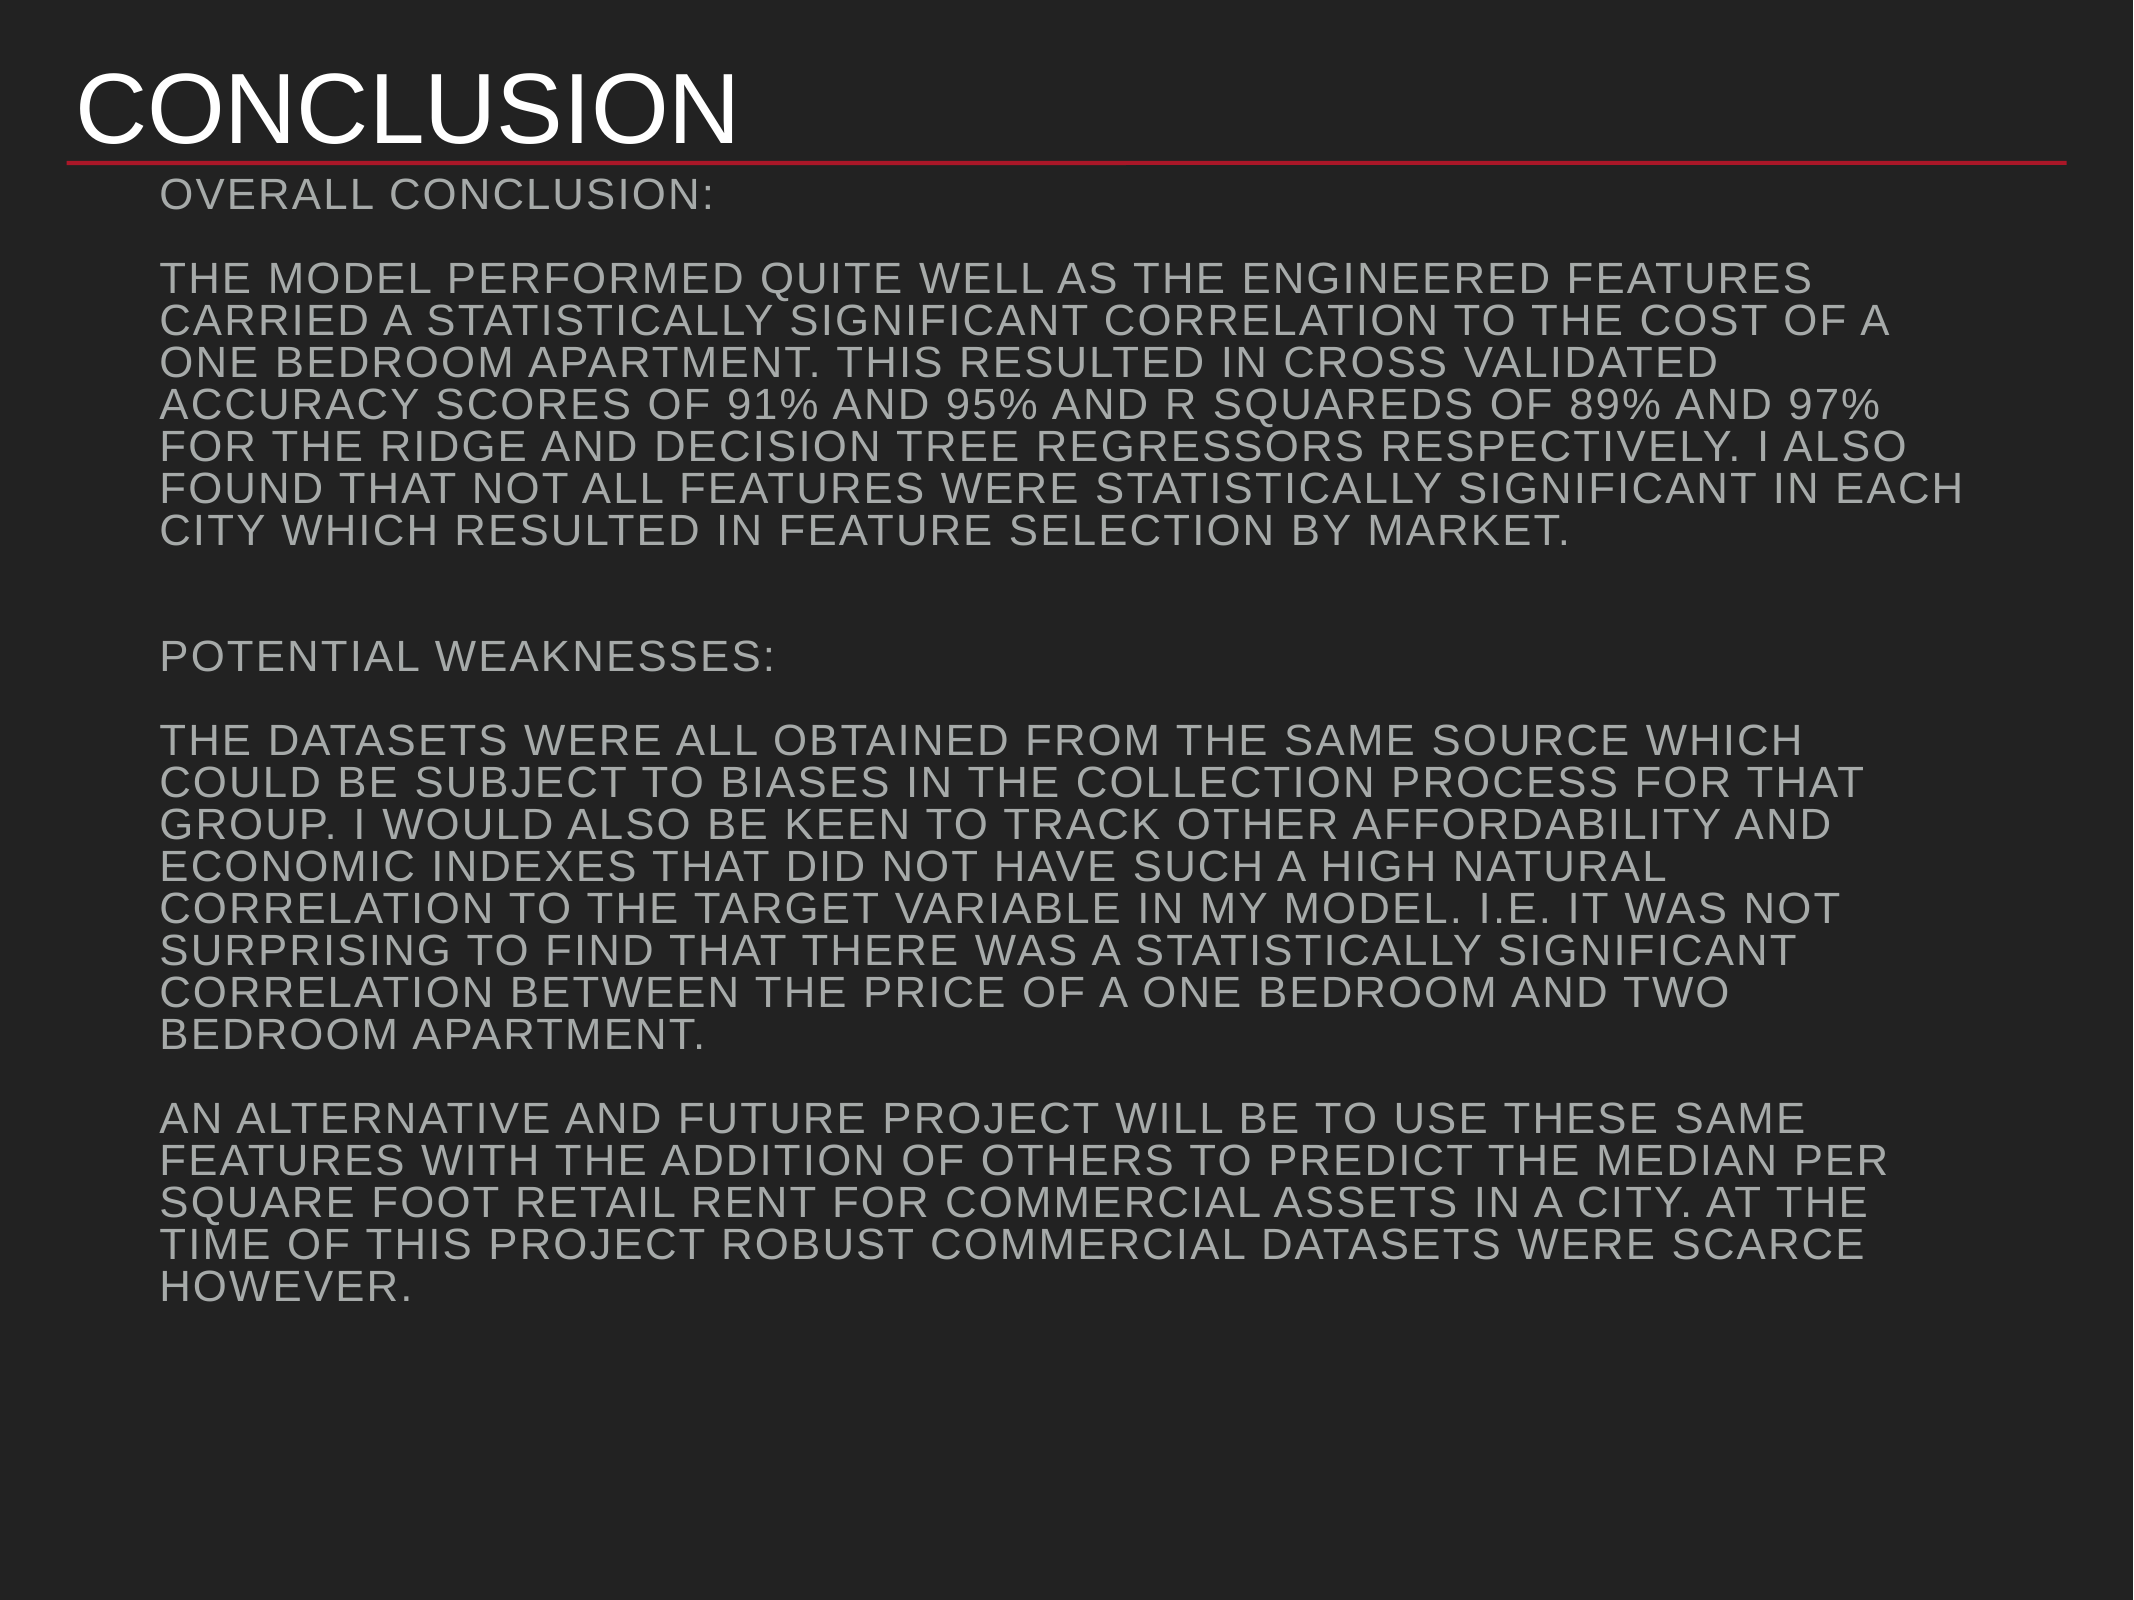

# Conclusion
Overall Conclusion:

The model performed quite well as the engineered features carried a statistically significant correlation to the cost of a one bedroom apartment. This resulted in cross validated accuracy scores of 91% and 95% and R squareds of 89% and 97% for the Ridge and Decision Tree regressors respectively. I also found that not all features were statistically significant in each city which resulted in feature selection by market.

Potential Weaknesses:

The datasets were all obtained from the same source which could be subject to biases in the collection process for that group. I would also be keen to track other affordability and economic indexes that did not have such a high natural correlation to the target variable in my model. i.e. It was not surprising to find that there was a statistically significant correlation between the price of a one bedroom and two bedroom apartment.

An alternative and future project will be to use these same features with the addition of others to predict the median per square foot retail rent for commercial assets in a city. At the time of this project Robust Commercial datasets were scarce however.